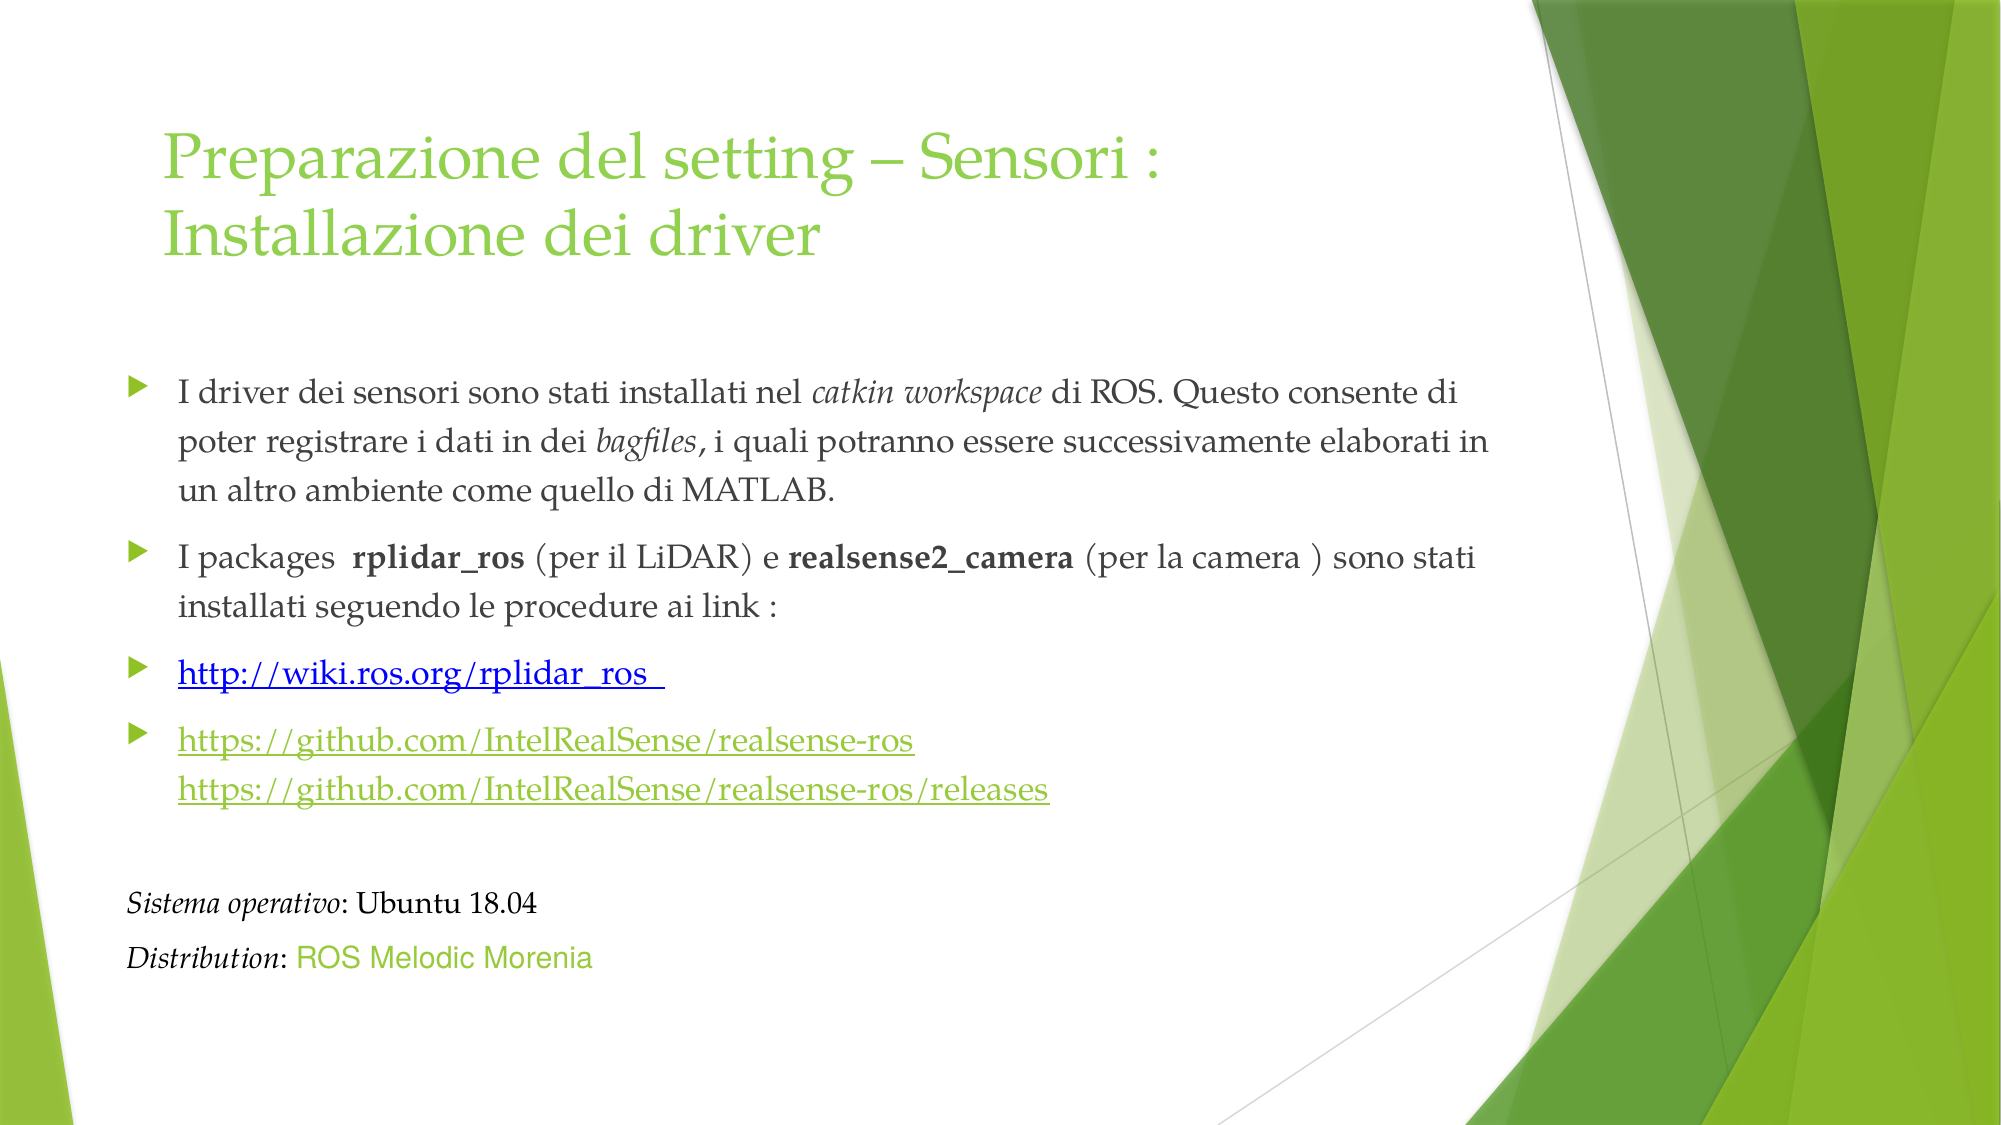

Preparazione del setting – Sensori :
Installazione dei driver
I driver dei sensori sono stati installati nel catkin workspace di ROS. Questo consente di poter registrare i dati in dei bagfiles, i quali potranno essere successivamente elaborati in un altro ambiente come quello di MATLAB.
I packages  rplidar_ros (per il LiDAR) e realsense2_camera (per la camera ) sono stati installati seguendo le procedure ai link :
http://wiki.ros.org/rplidar_ros
https://github.com/IntelRealSense/realsense-ros https://github.com/IntelRealSense/realsense-ros/releases

Sistema operativo: Ubuntu 18.04
Distribution: ROS Melodic Morenia